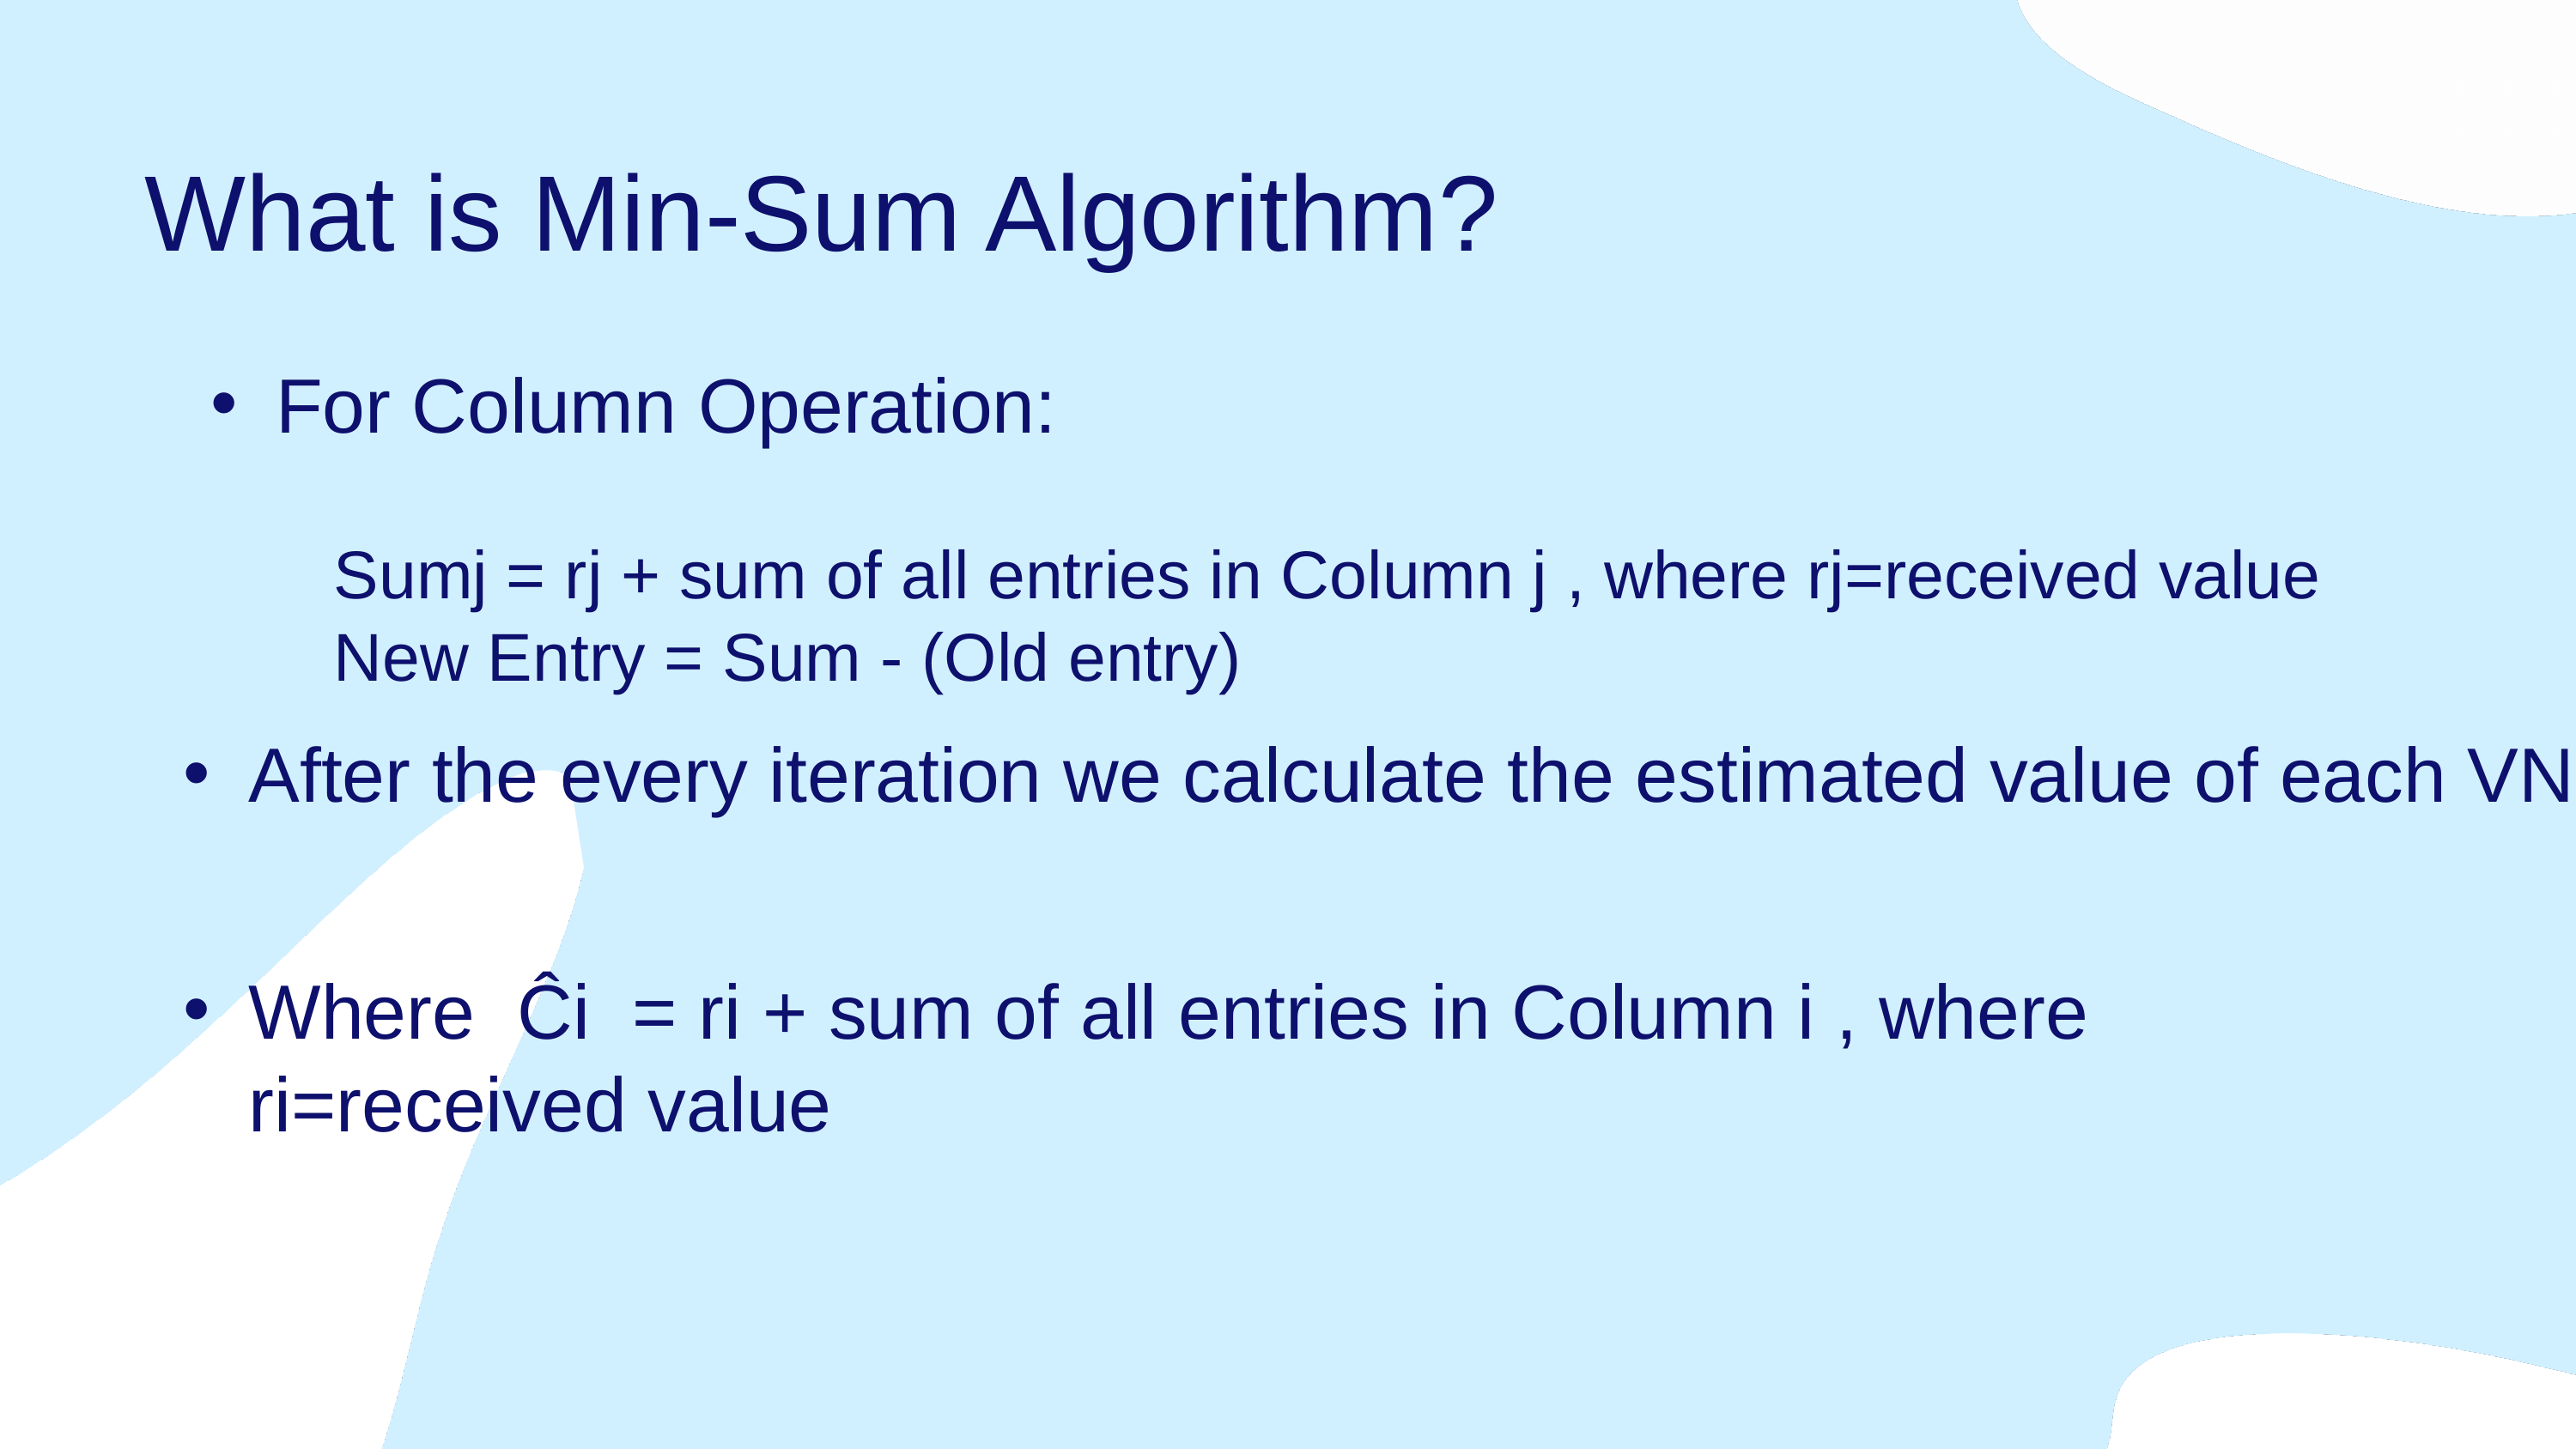

What is Min-Sum Algorithm?

For Column Operation:

          Sumj = rj + sum of all entries in Column j , where rj=received value
          New Entry = Sum - (Old entry)

After the every iteration we calculate the estimated value of each VN

Where  Ĉi  = ri + sum of all entries in Column i , where ri=received value